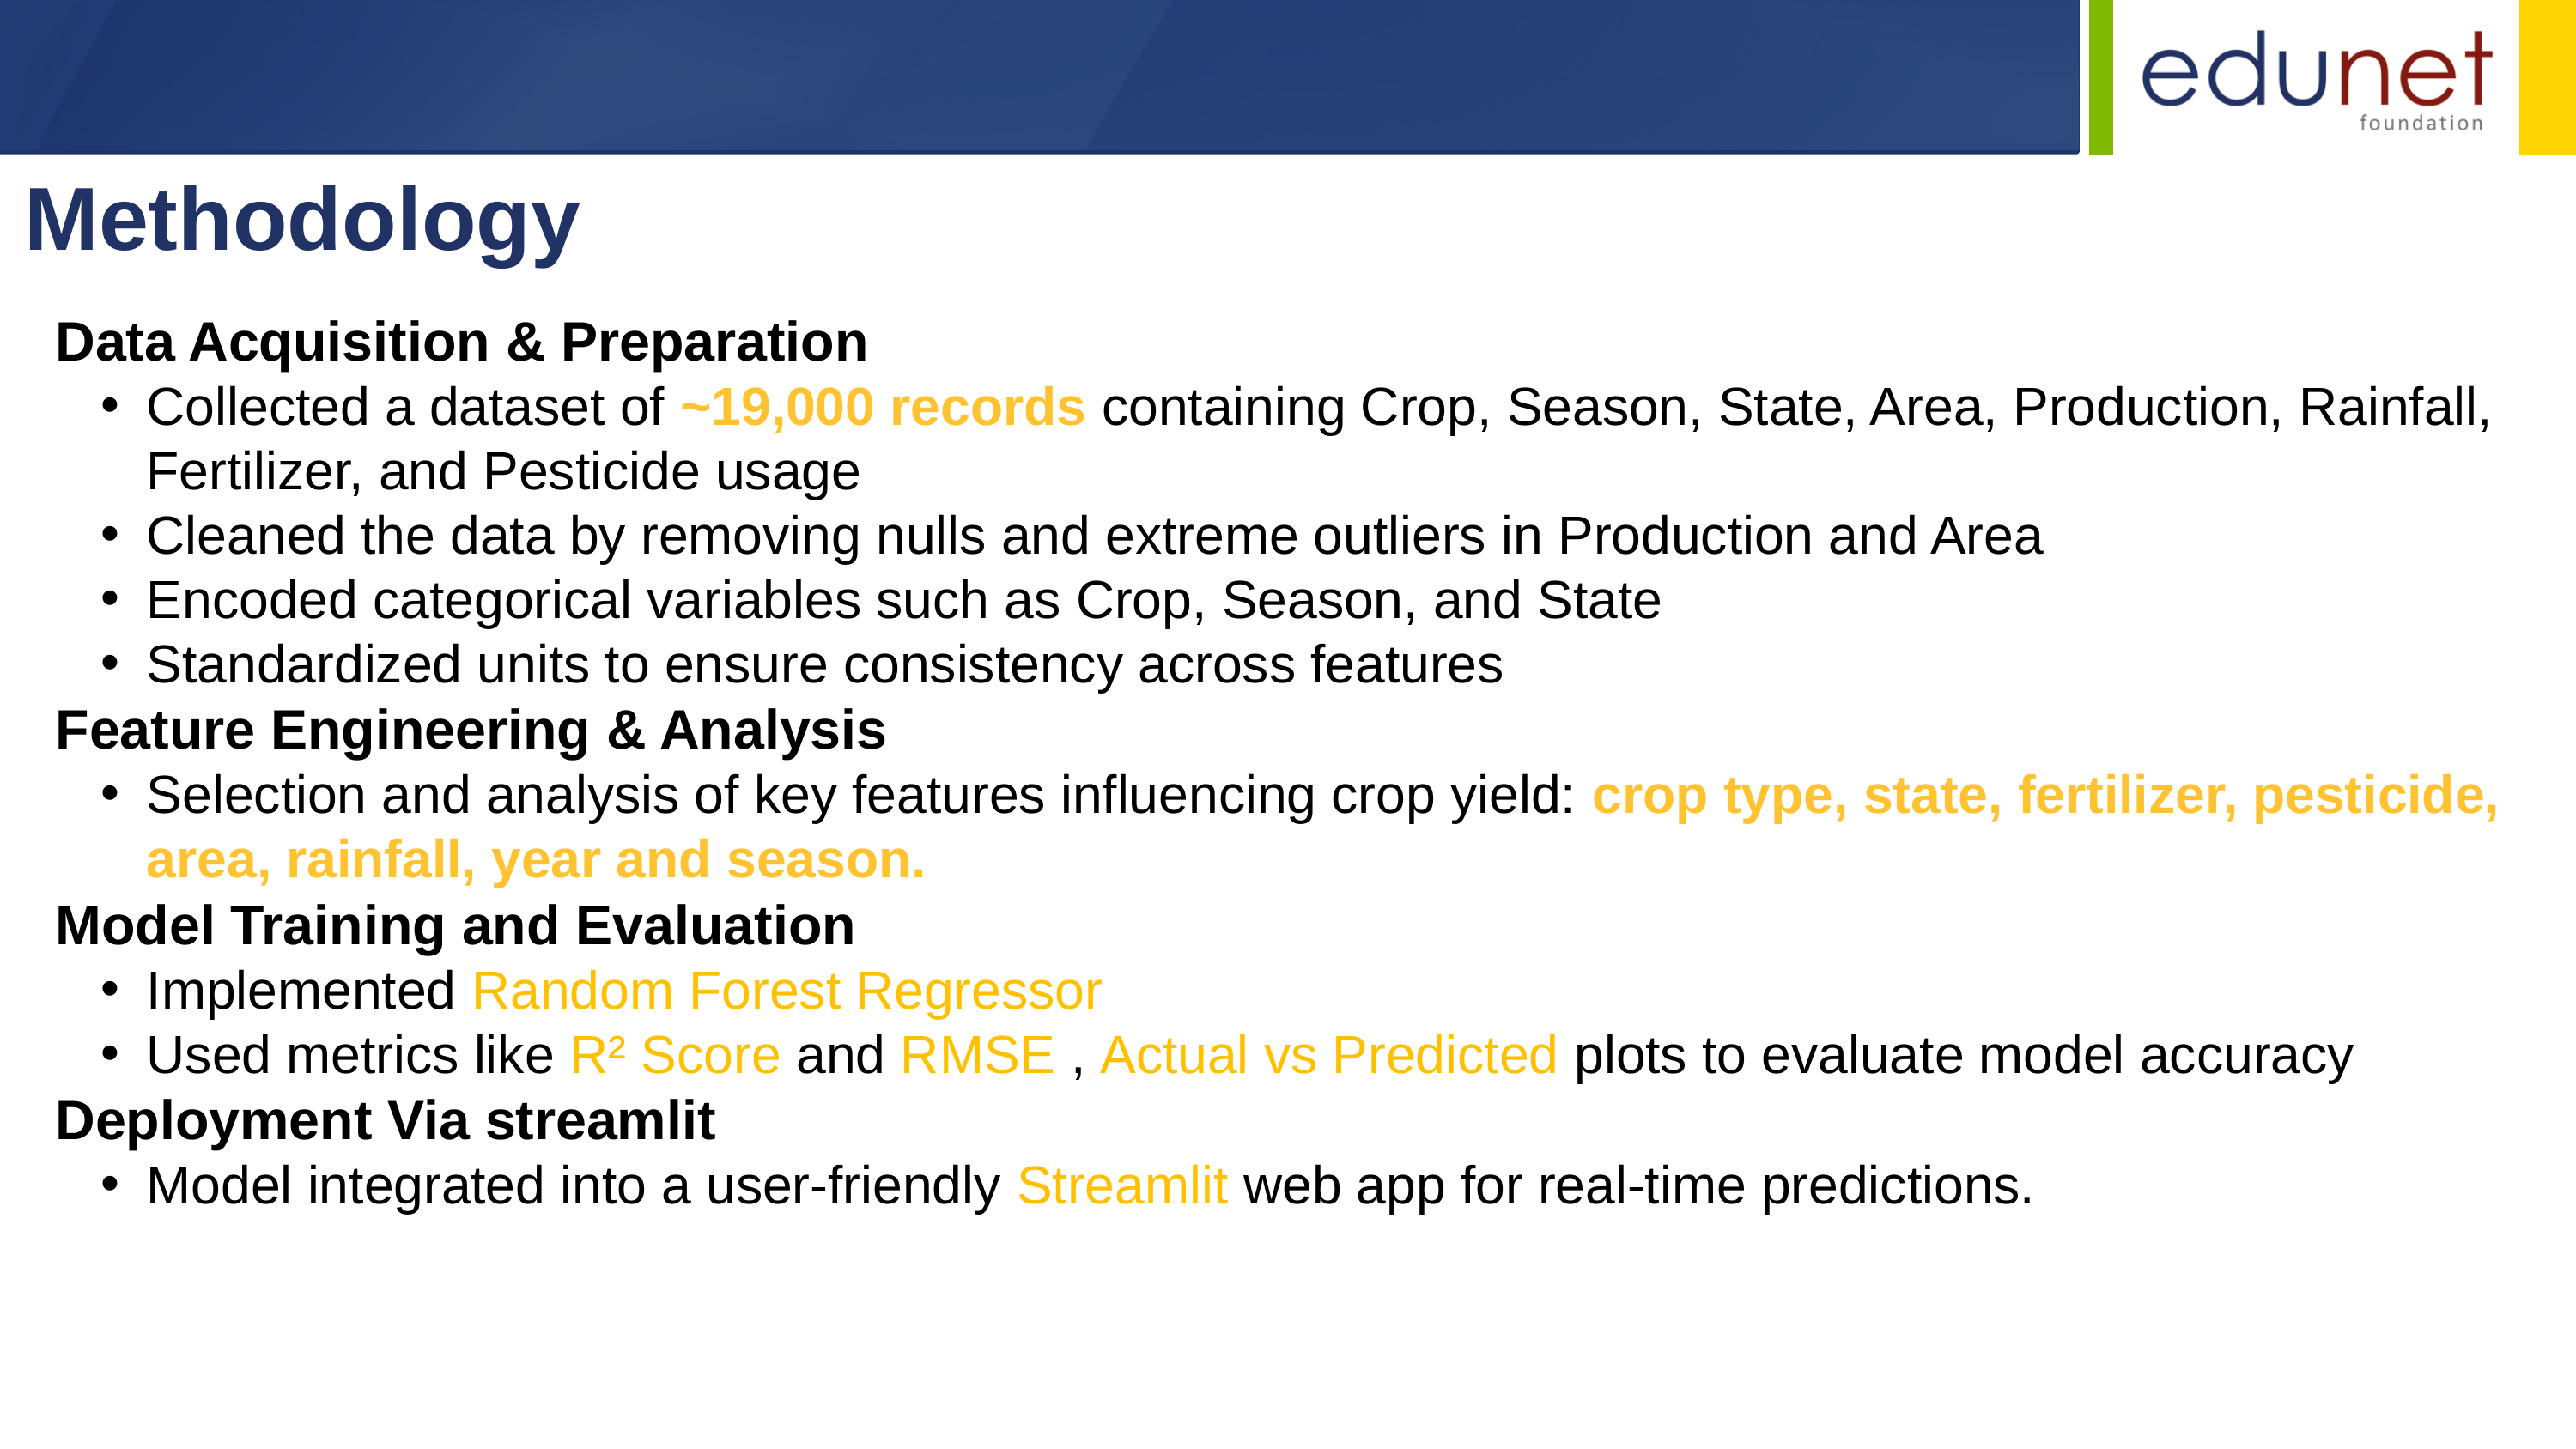

Methodology
Data Acquisition & Preparation
Collected a dataset of ~19,000 records containing Crop, Season, State, Area, Production, Rainfall, Fertilizer, and Pesticide usage
Cleaned the data by removing nulls and extreme outliers in Production and Area
Encoded categorical variables such as Crop, Season, and State
Standardized units to ensure consistency across features
Feature Engineering & Analysis
Selection and analysis of key features influencing crop yield: crop type, state, fertilizer, pesticide, area, rainfall, year and season.
Model Training and Evaluation
Implemented Random Forest Regressor
Used metrics like R² Score and RMSE , Actual vs Predicted plots to evaluate model accuracy
Deployment Via streamlit
Model integrated into a user-friendly Streamlit web app for real-time predictions.